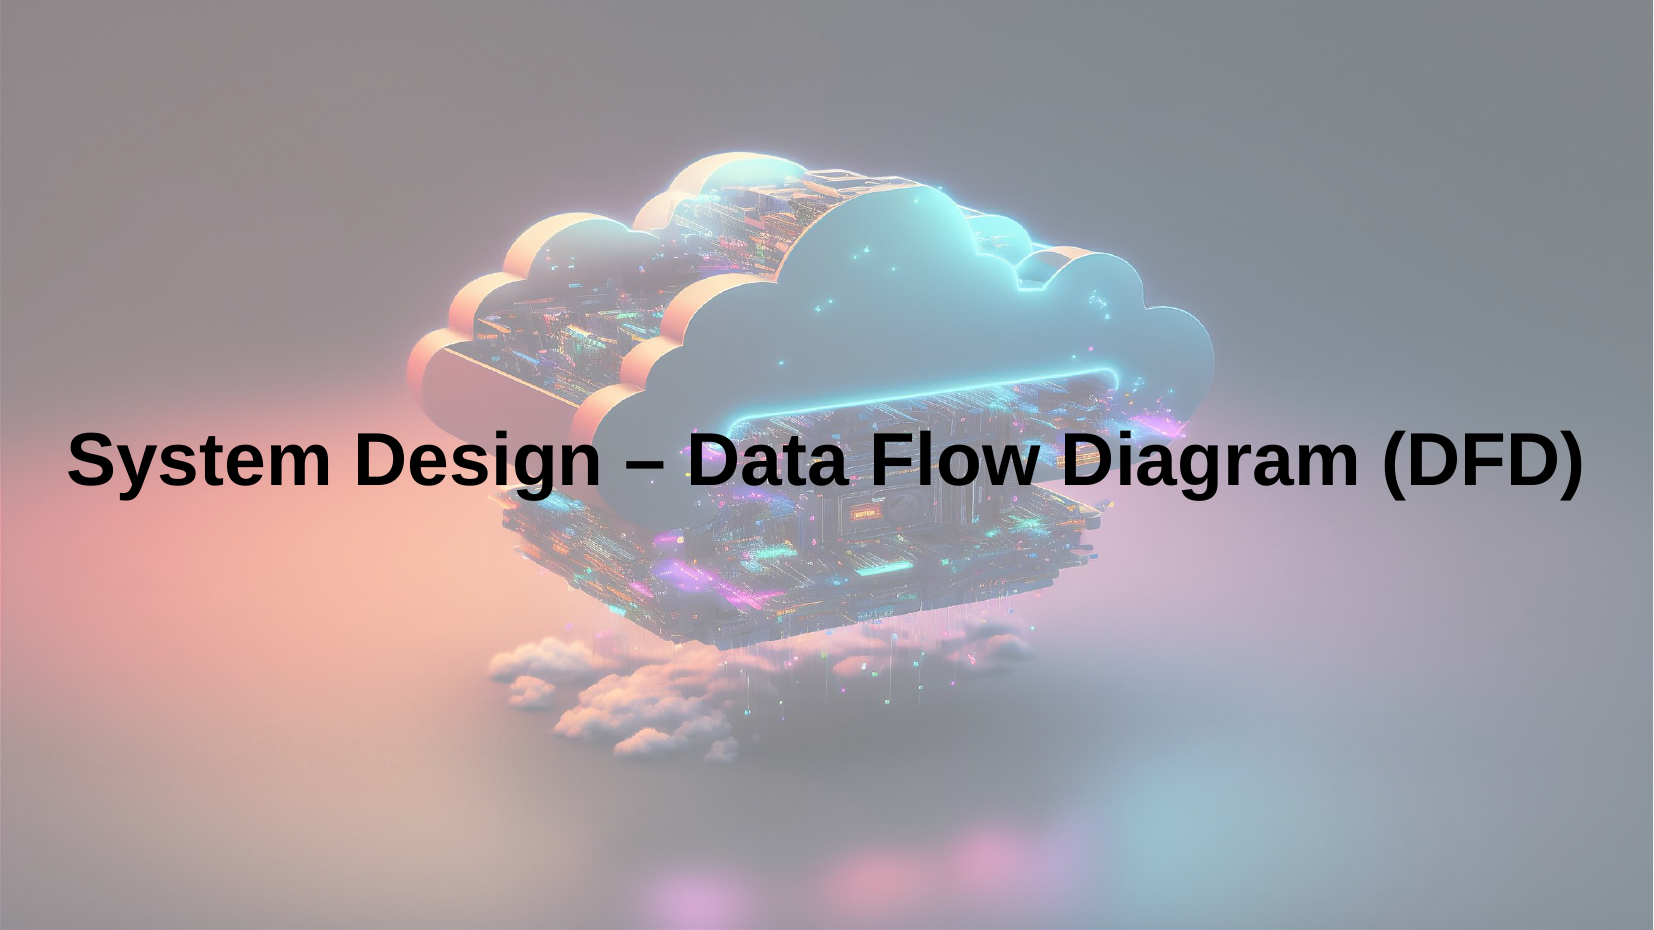

System Design – Data Flow Diagram (DFD)